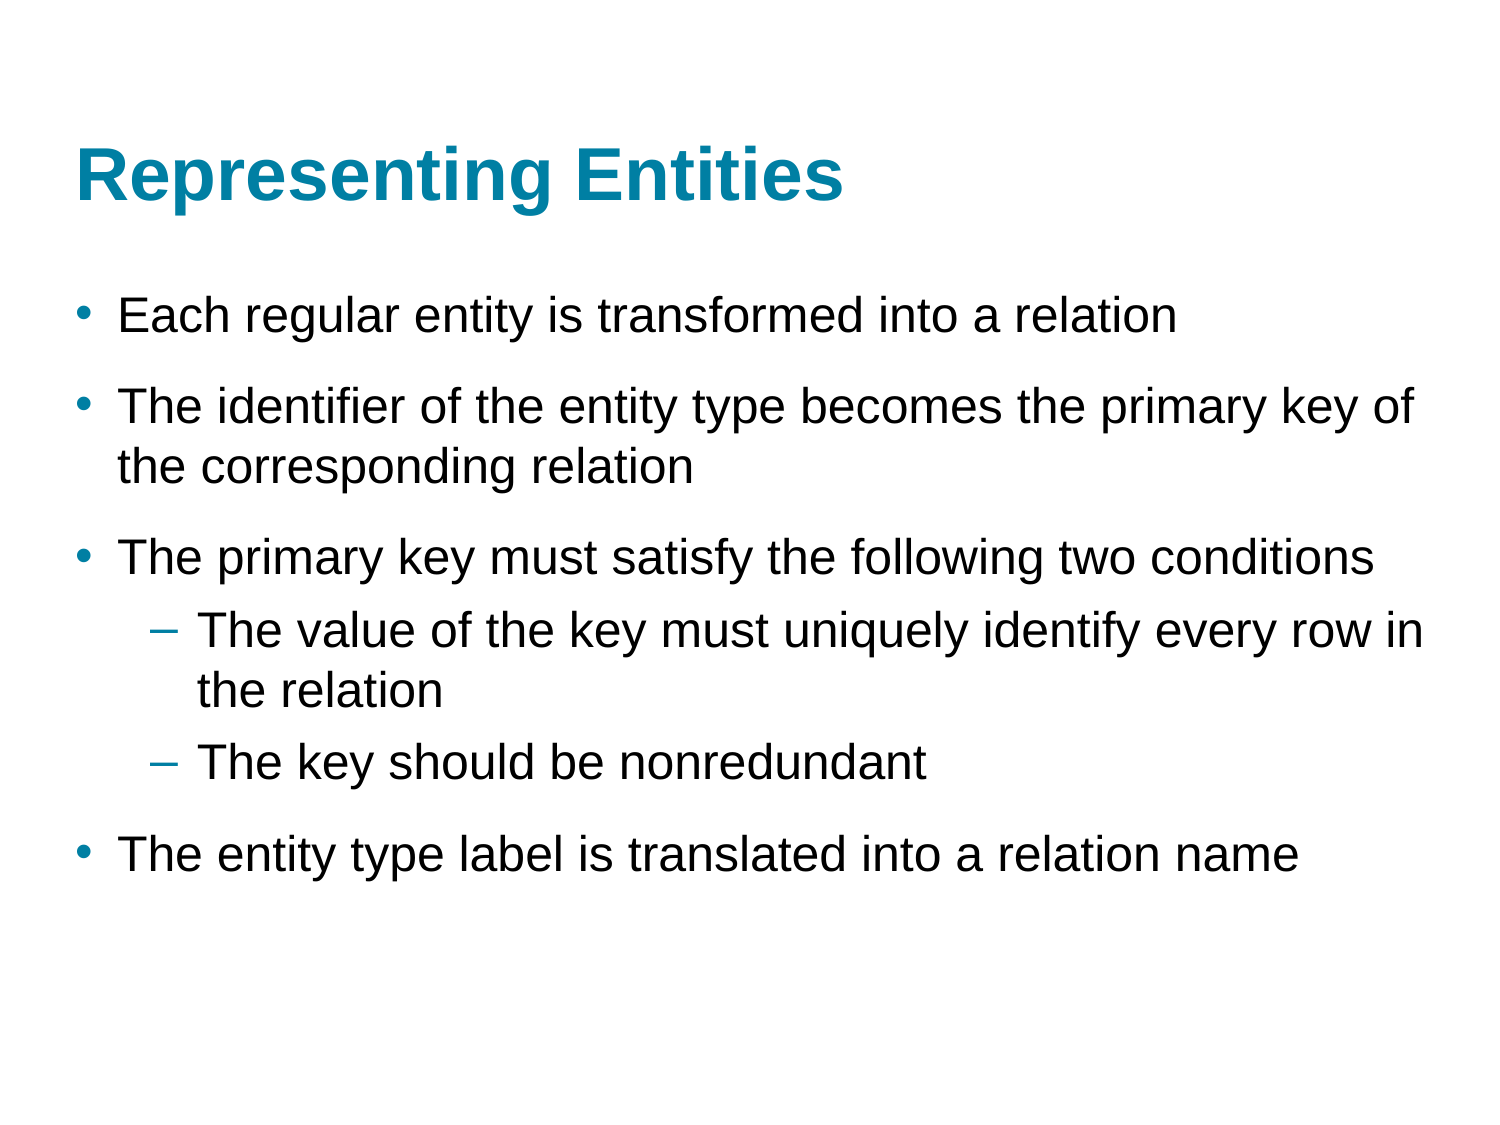

# Representing Entities
Each regular entity is transformed into a relation
The identifier of the entity type becomes the primary key of the corresponding relation
The primary key must satisfy the following two conditions
The value of the key must uniquely identify every row in the relation
The key should be nonredundant
The entity type label is translated into a relation name